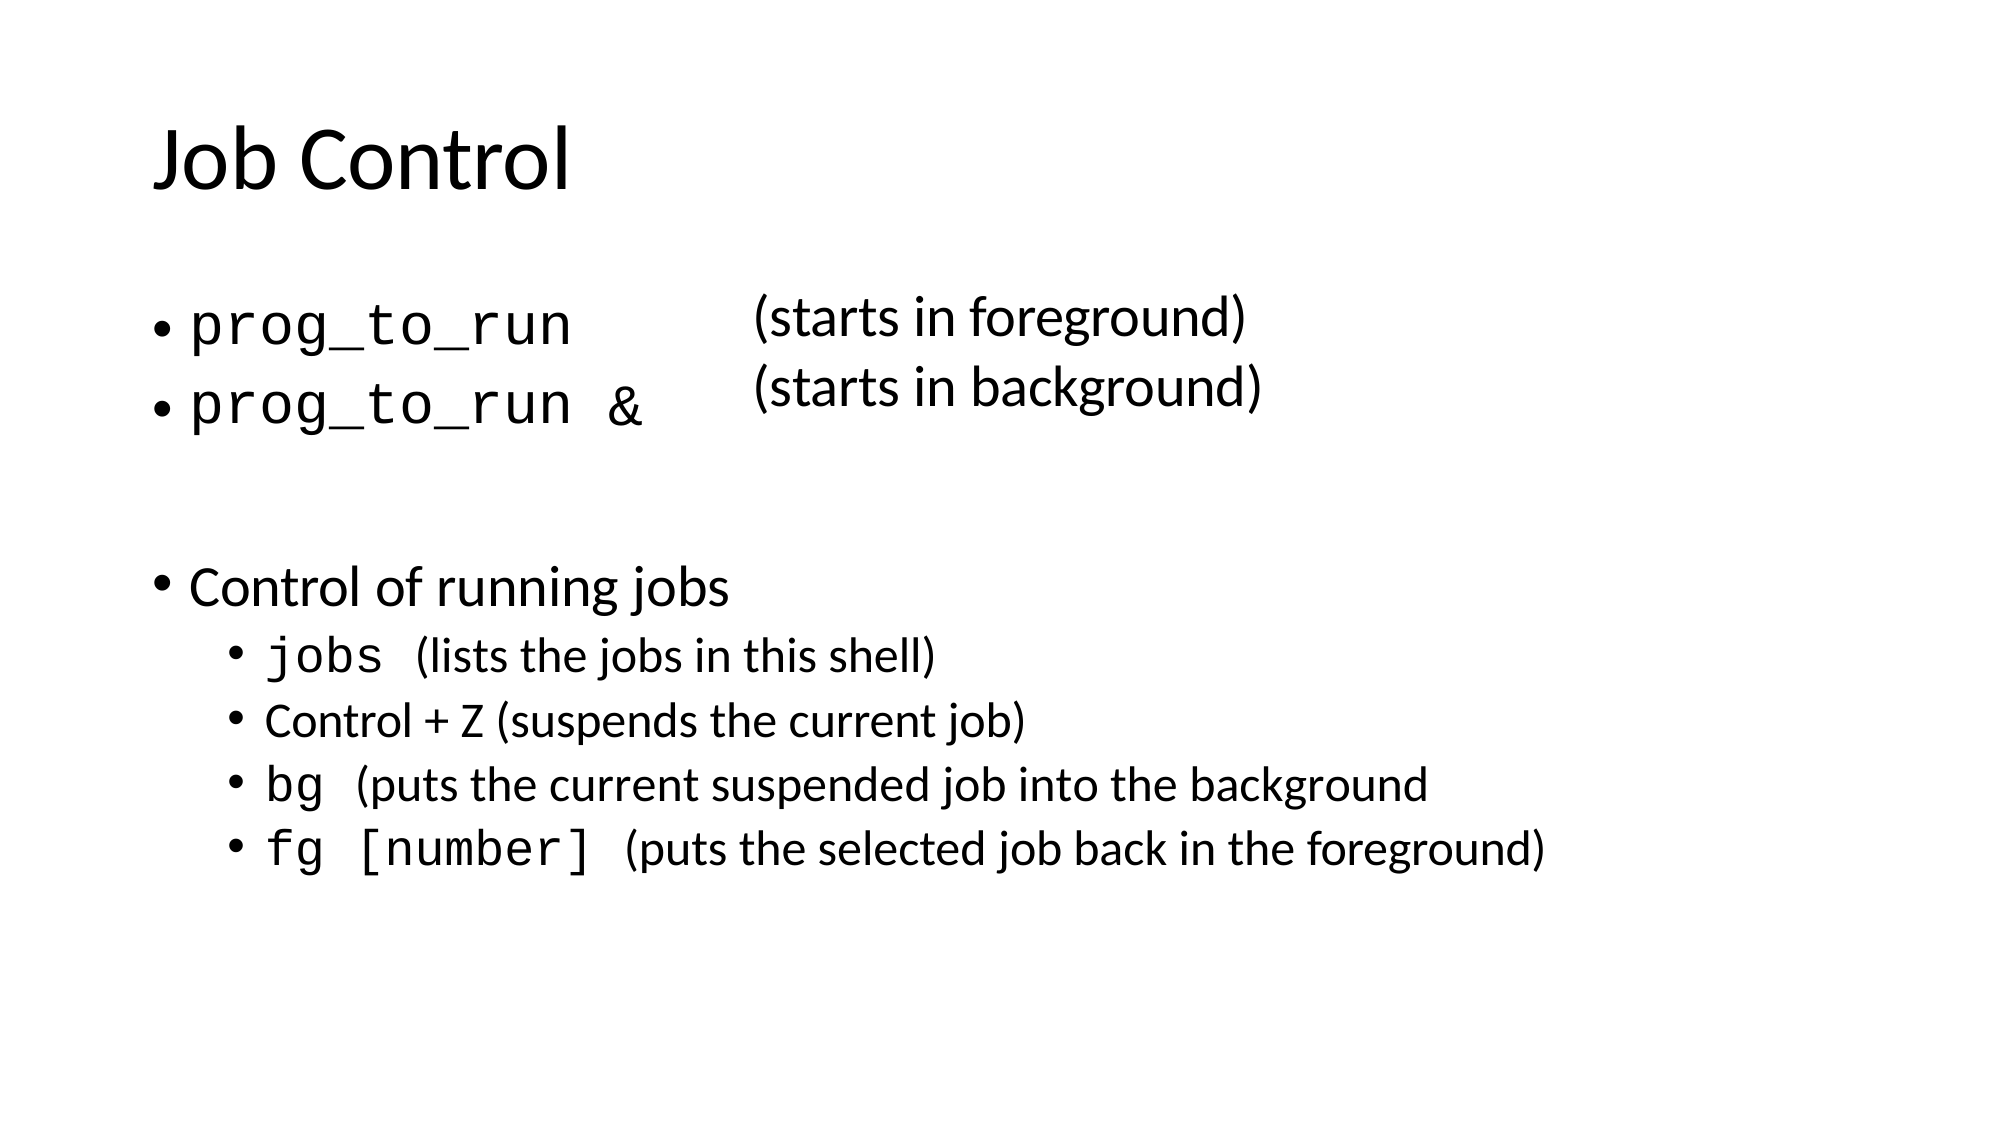

| Job Control |  |  |
| --- | --- | --- |
| prog\_to\_run prog\_to\_run | & | (starts in foreground) (starts in background) |
Control of running jobs
jobs (lists the jobs in this shell)
Control + Z (suspends the current job)
bg (puts the current suspended job into the background
fg [number] (puts the selected job back in the foreground)